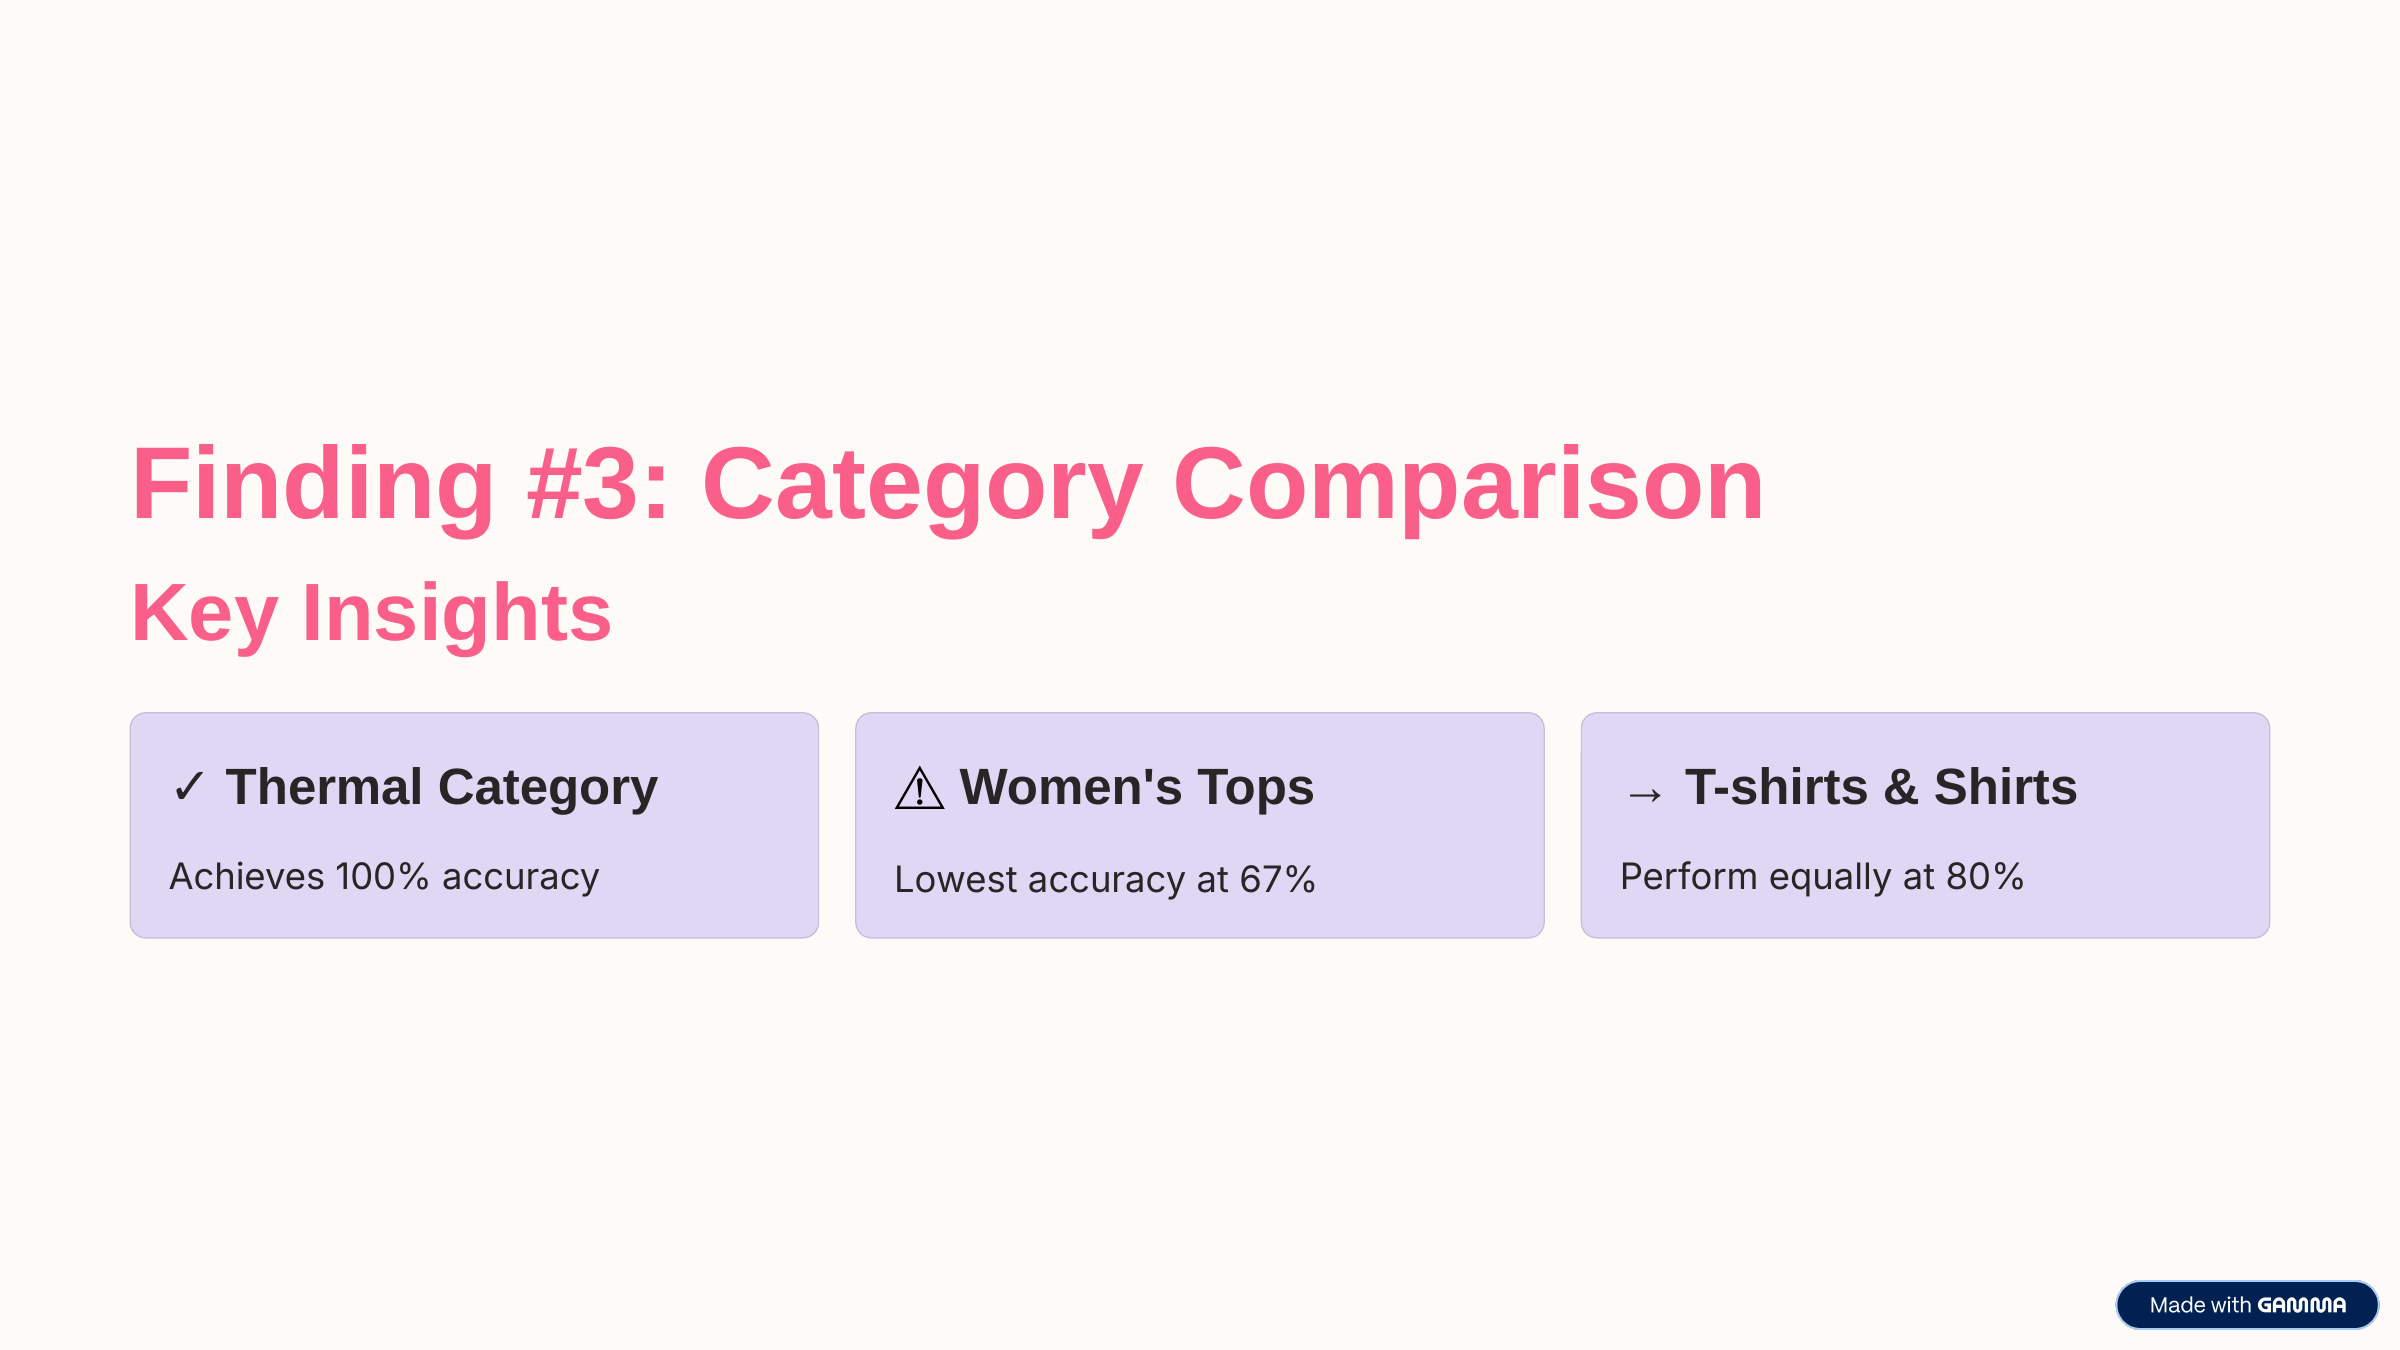

Finding #3: Category Comparison
Key Insights

✓ Thermal Category
⚠ Women's Tops
→ T-shirts & Shirts
Achieves 100% accuracy
Perform equally at 80%
Lowest accuracy at 67%